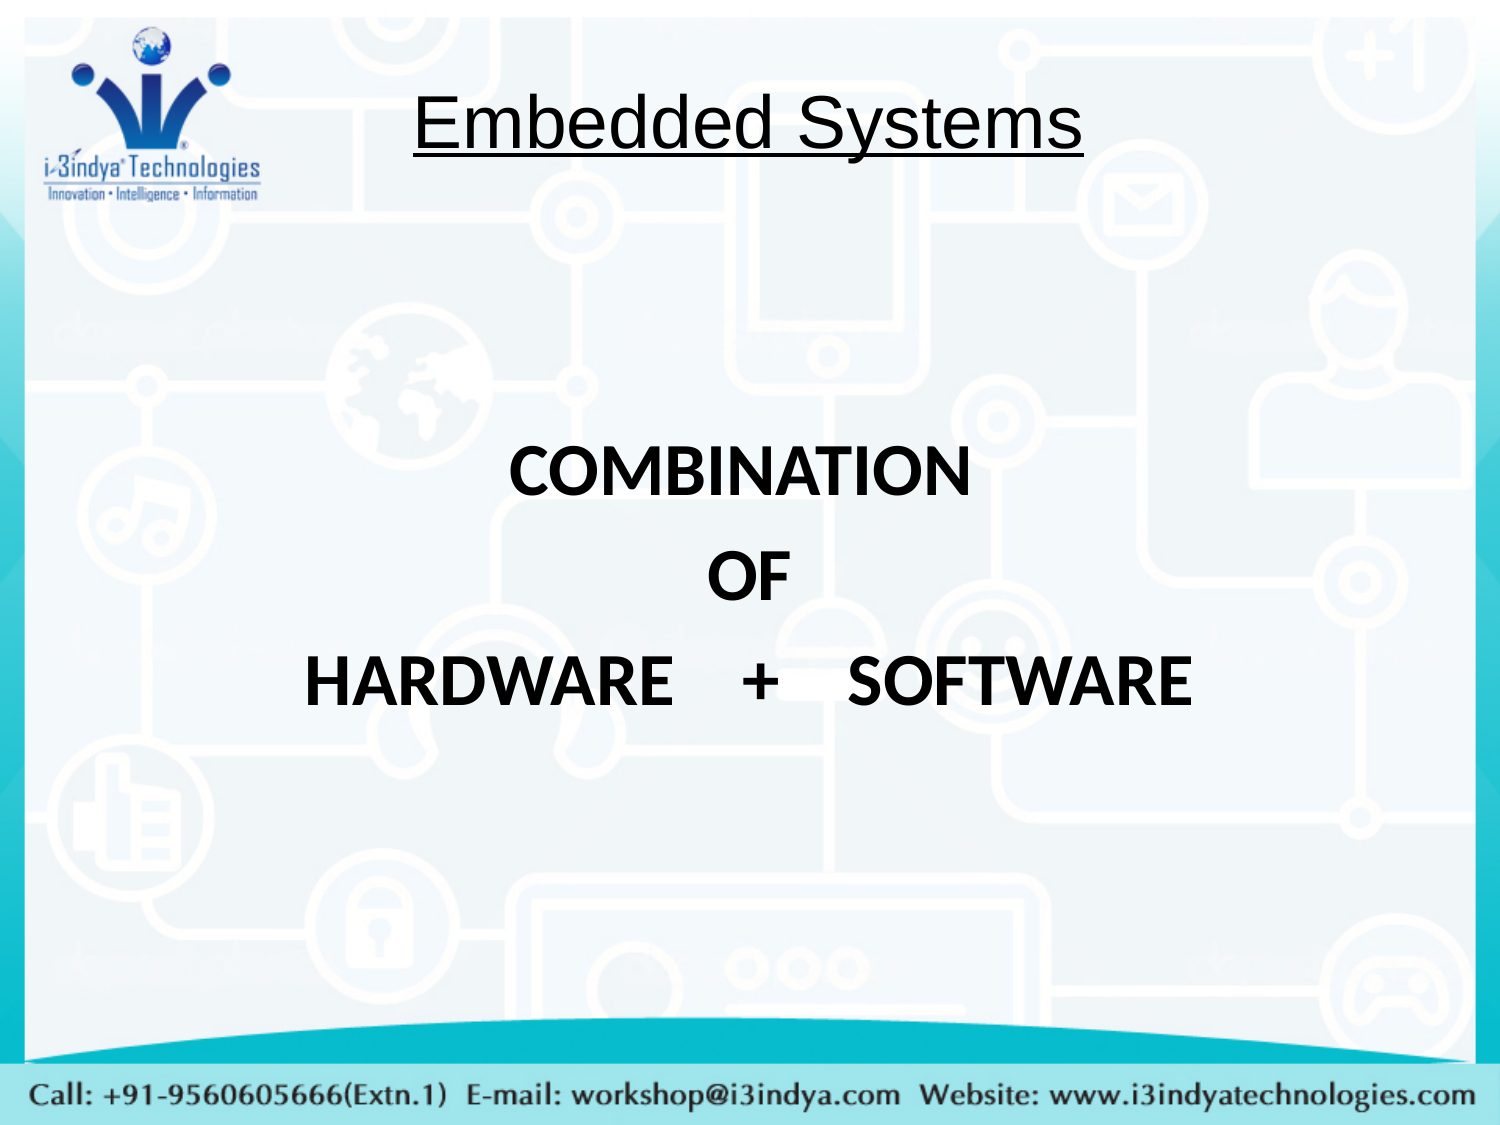

# Embedded Systems
COMBINATION
OF
HARDWARE    +    SOFTWARE